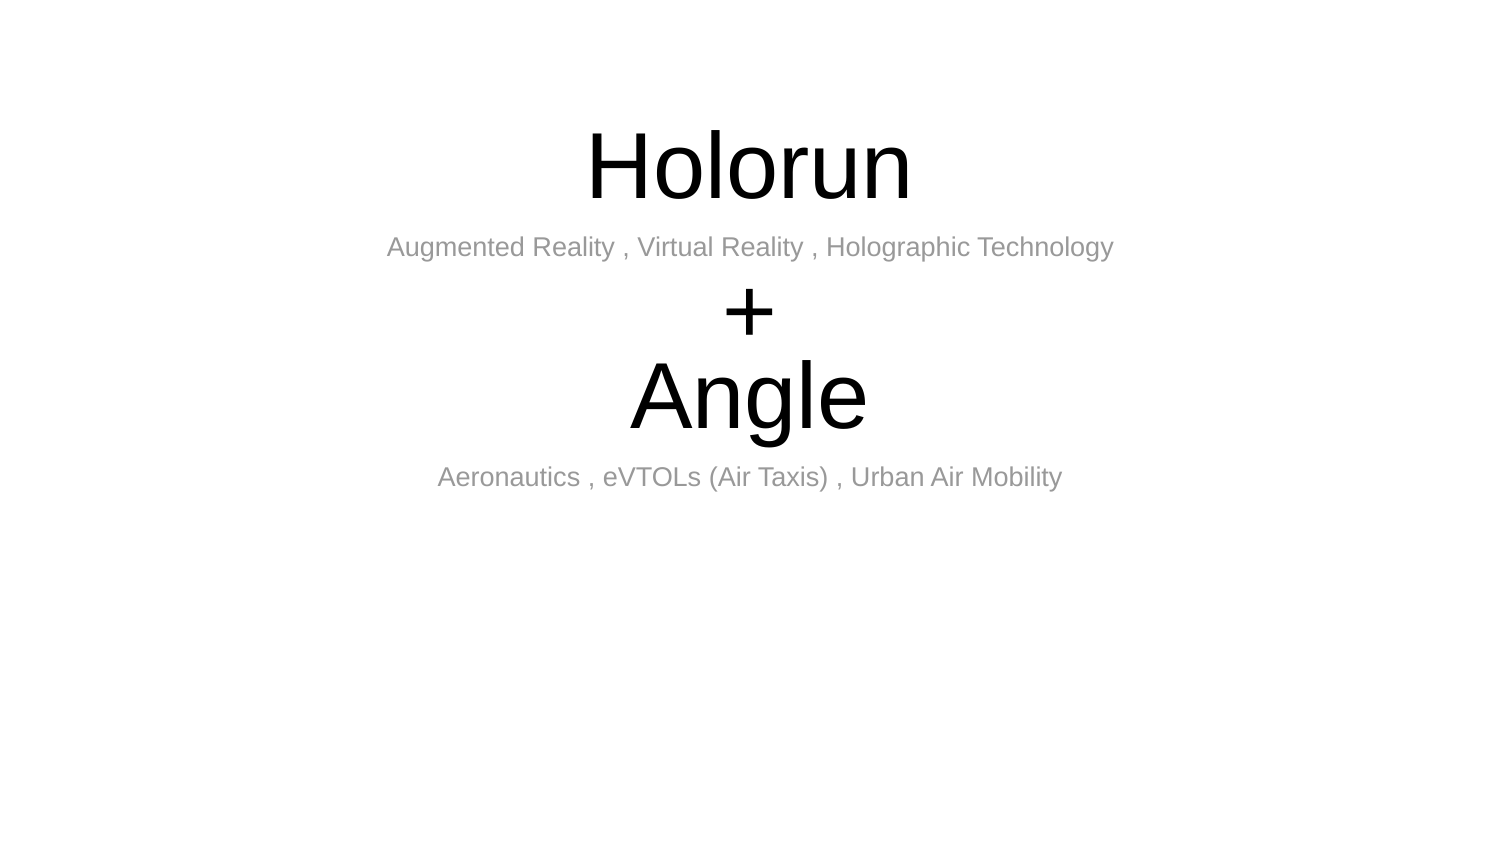

Holorun
Augmented Reality , Virtual Reality , Holographic Technology
+
Angle
Aeronautics , eVTOLs (Air Taxis) , Urban Air Mobility